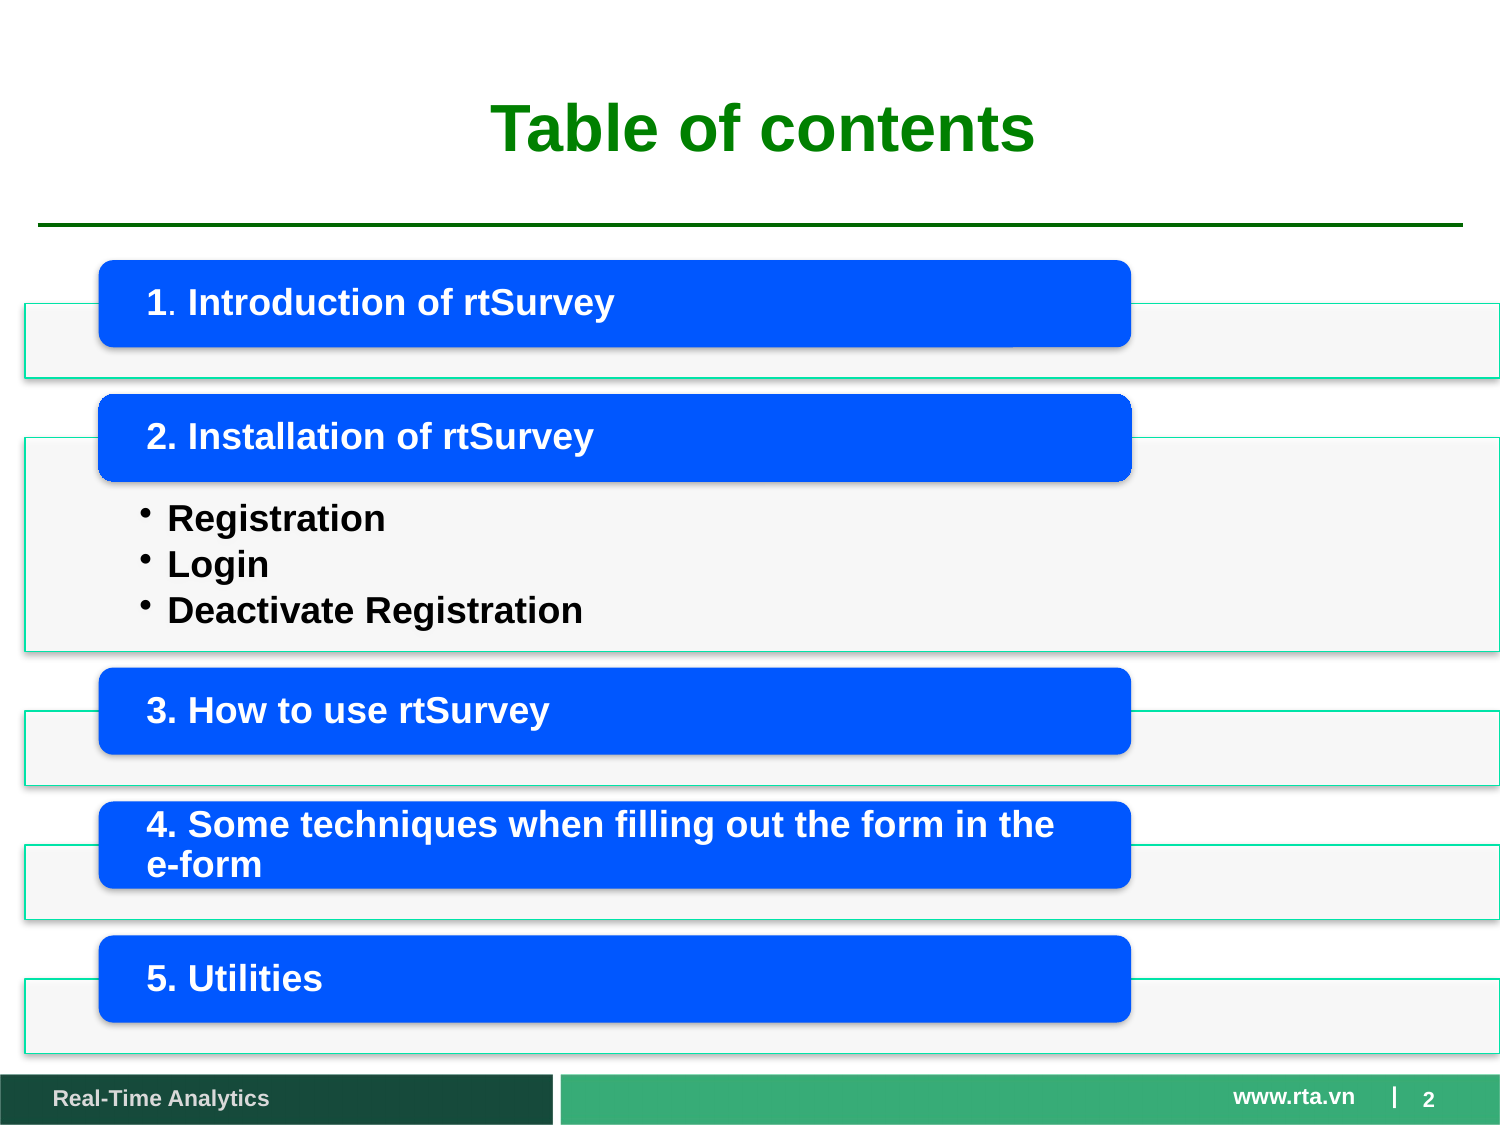

# Table of contents
1. Introduction of rtSurvey
Registration
Login
Deactivate Registration
2. Installation of rtSurvey
3. How to use rtSurvey
4. Some techniques when filling out the form in the e-form
5. Utilities
2